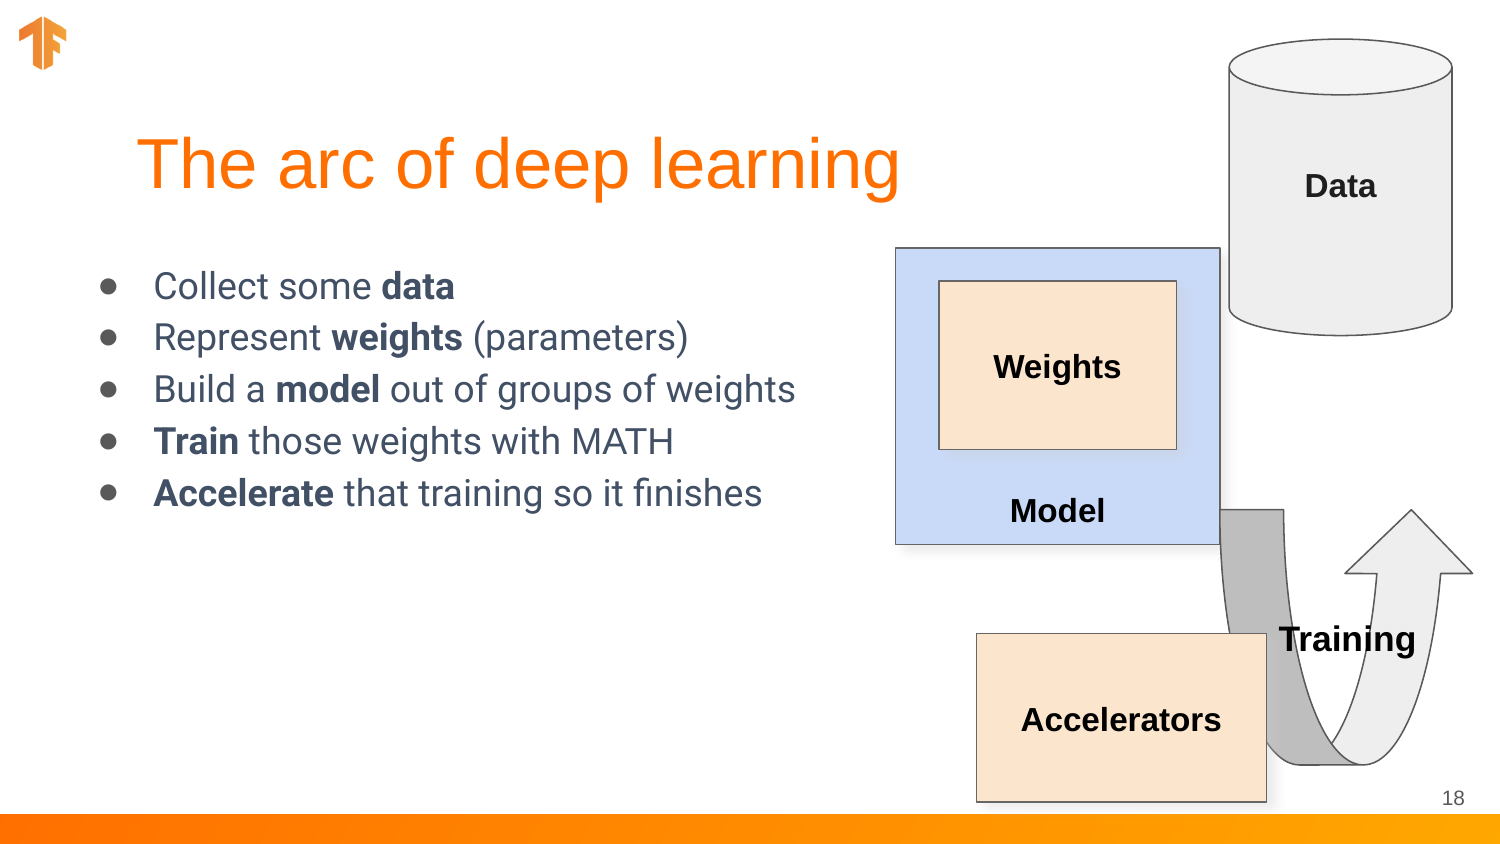

Data

# The arc of deep learning
Collect some data
Represent weights (parameters)
Build a model out of groups of weights
Train those weights with MATH
Accelerate that training so it finishes

Model
Weights
Training
Accelerators
18